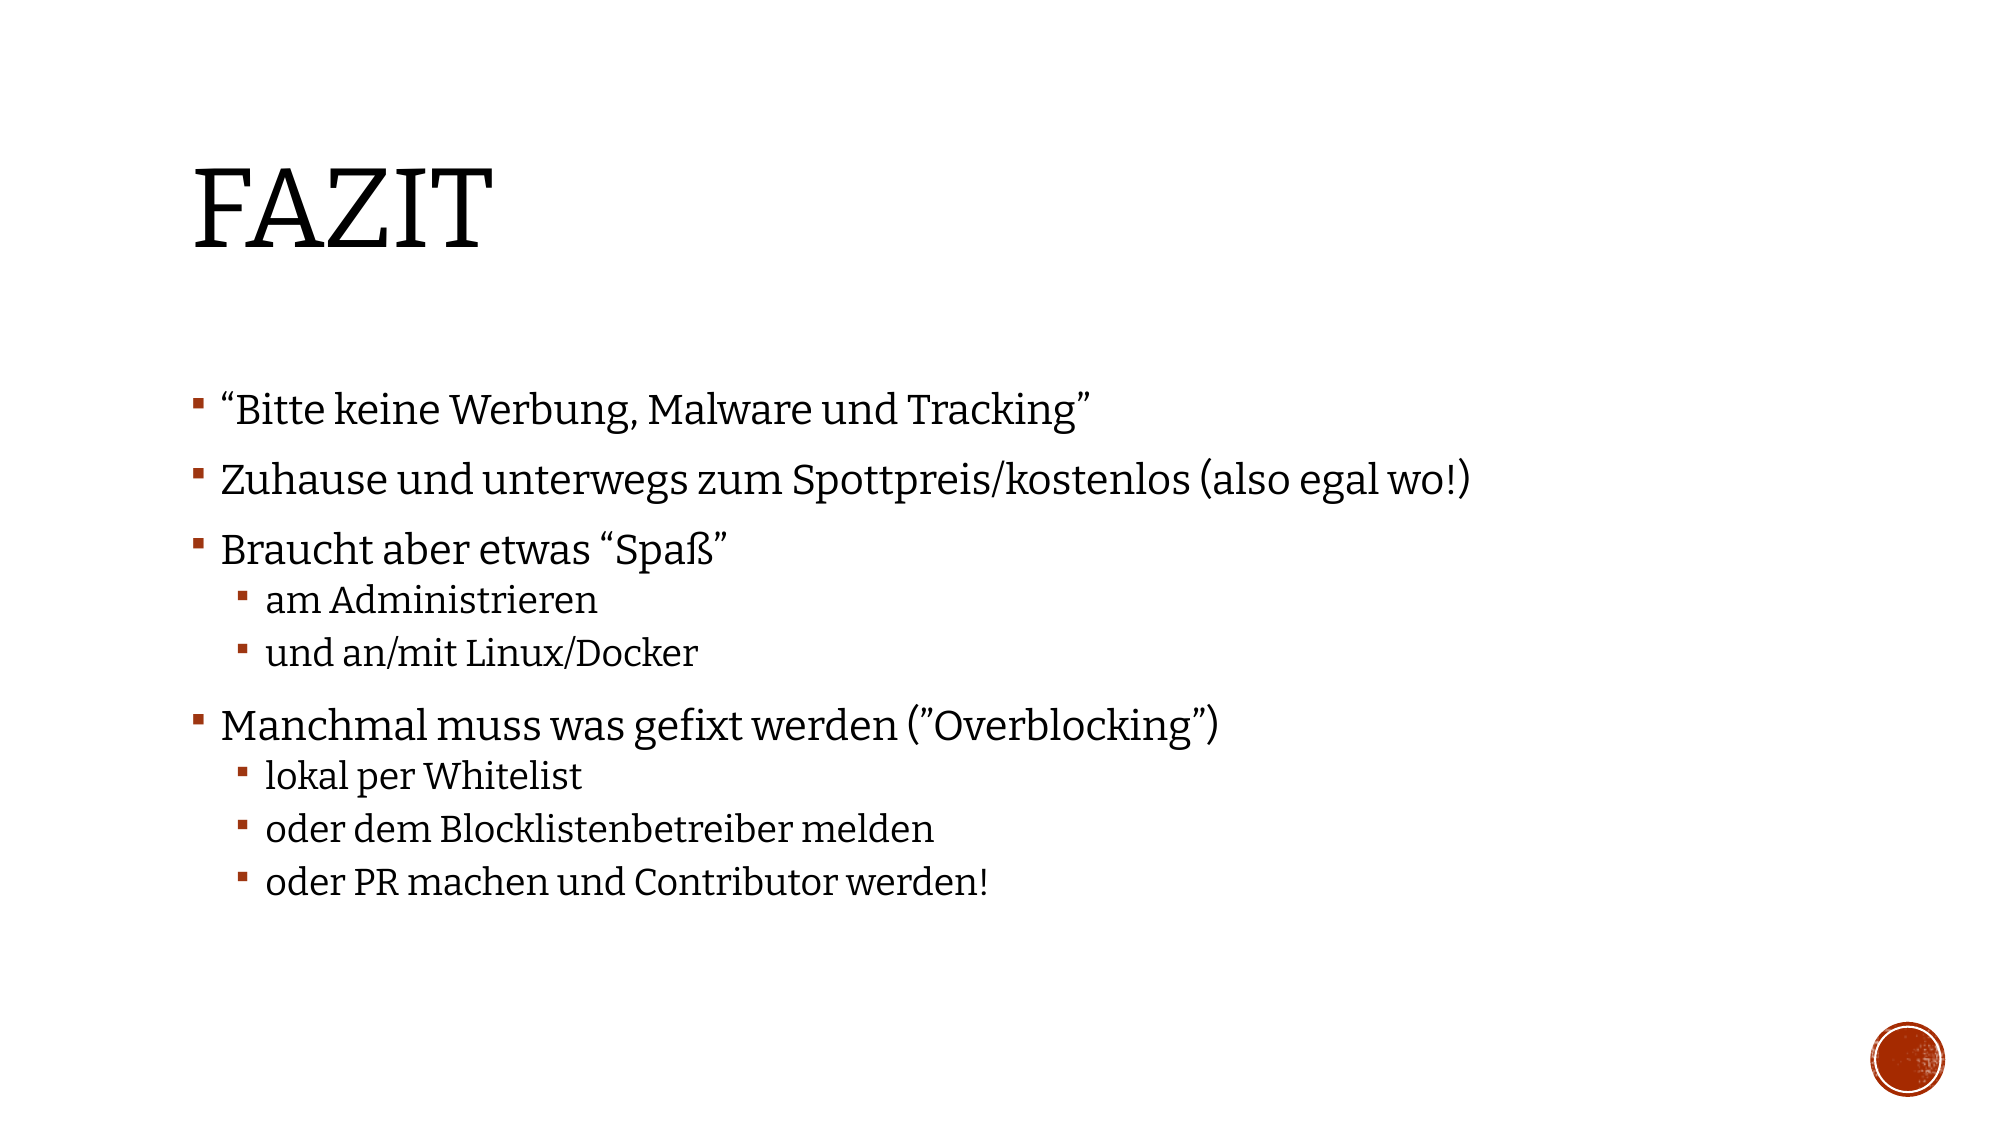

# Fazit
“Bitte keine Werbung, Malware und Tracking”
Zuhause und unterwegs zum Spottpreis/kostenlos (also egal wo!)
Braucht aber etwas “Spaß”
am Administrieren
und an/mit Linux/Docker
Manchmal muss was gefixt werden (”Overblocking”)
lokal per Whitelist
oder dem Blocklistenbetreiber melden
oder PR machen und Contributor werden!